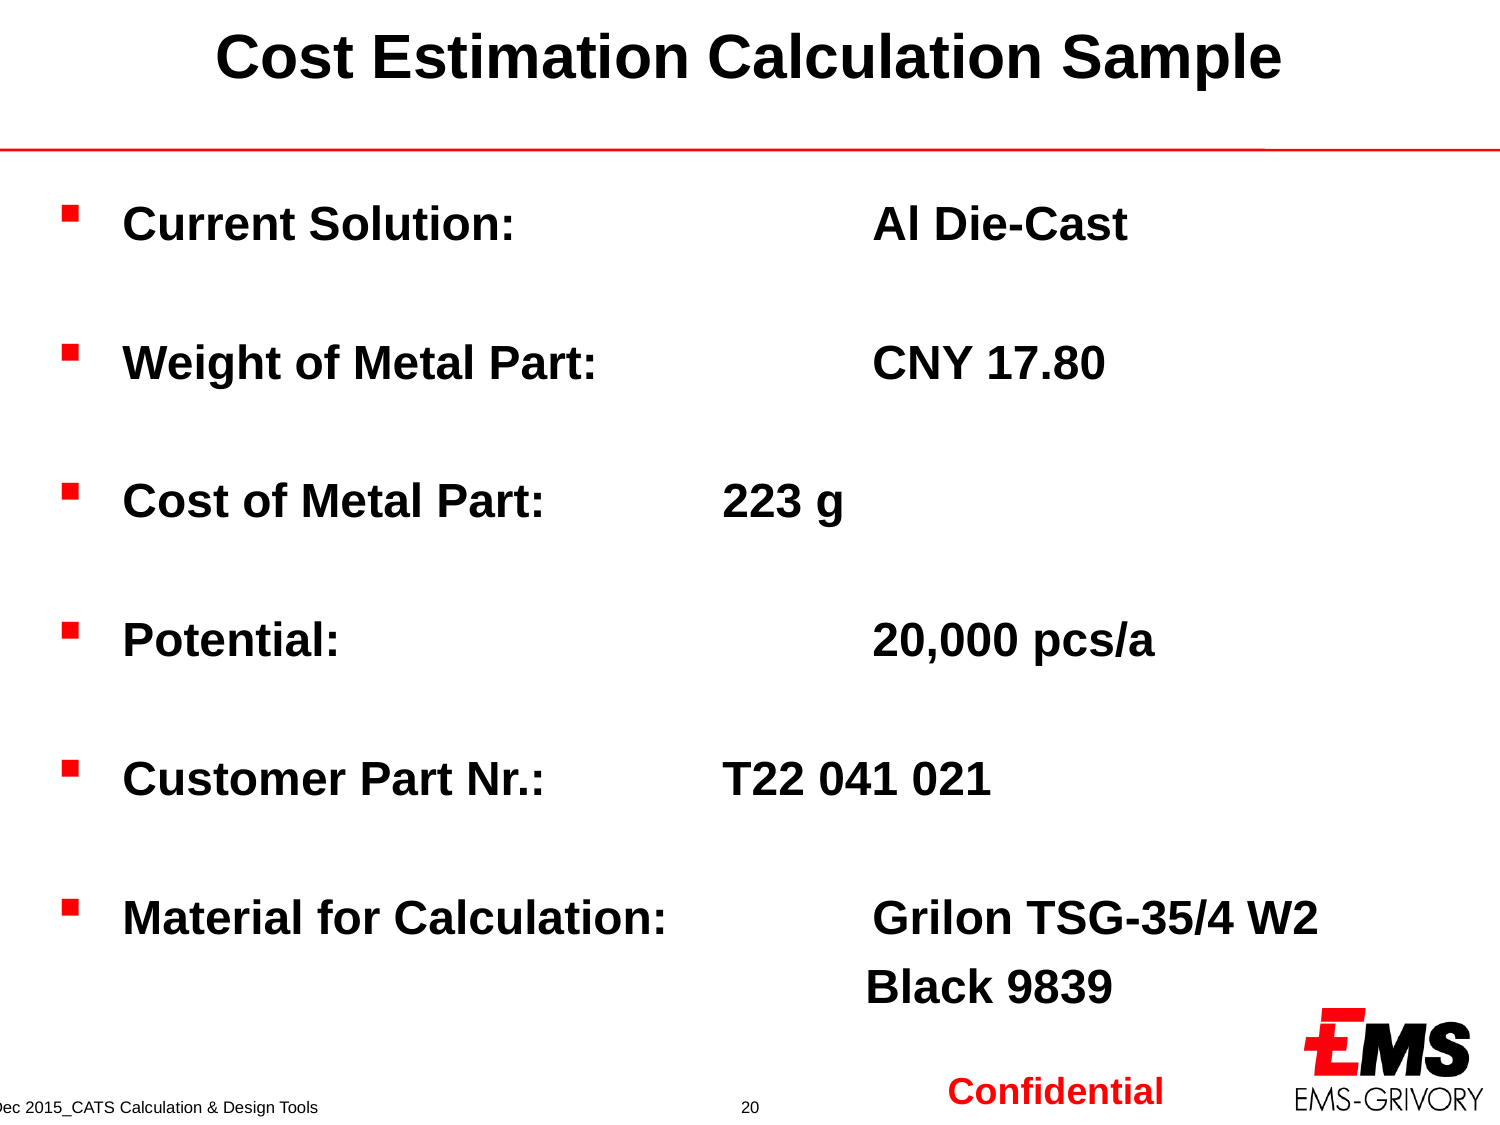

Cost Estimation Calculation Sample
Current Solution:			Al Die-Cast

Weight of Metal Part:		CNY 17.80

Cost of Metal Part:		223 g

Potential:				20,000 pcs/a

Customer Part Nr.:		T22 041 021

Material for Calculation:		Grilon TSG-35/4 W2
			Black 9839